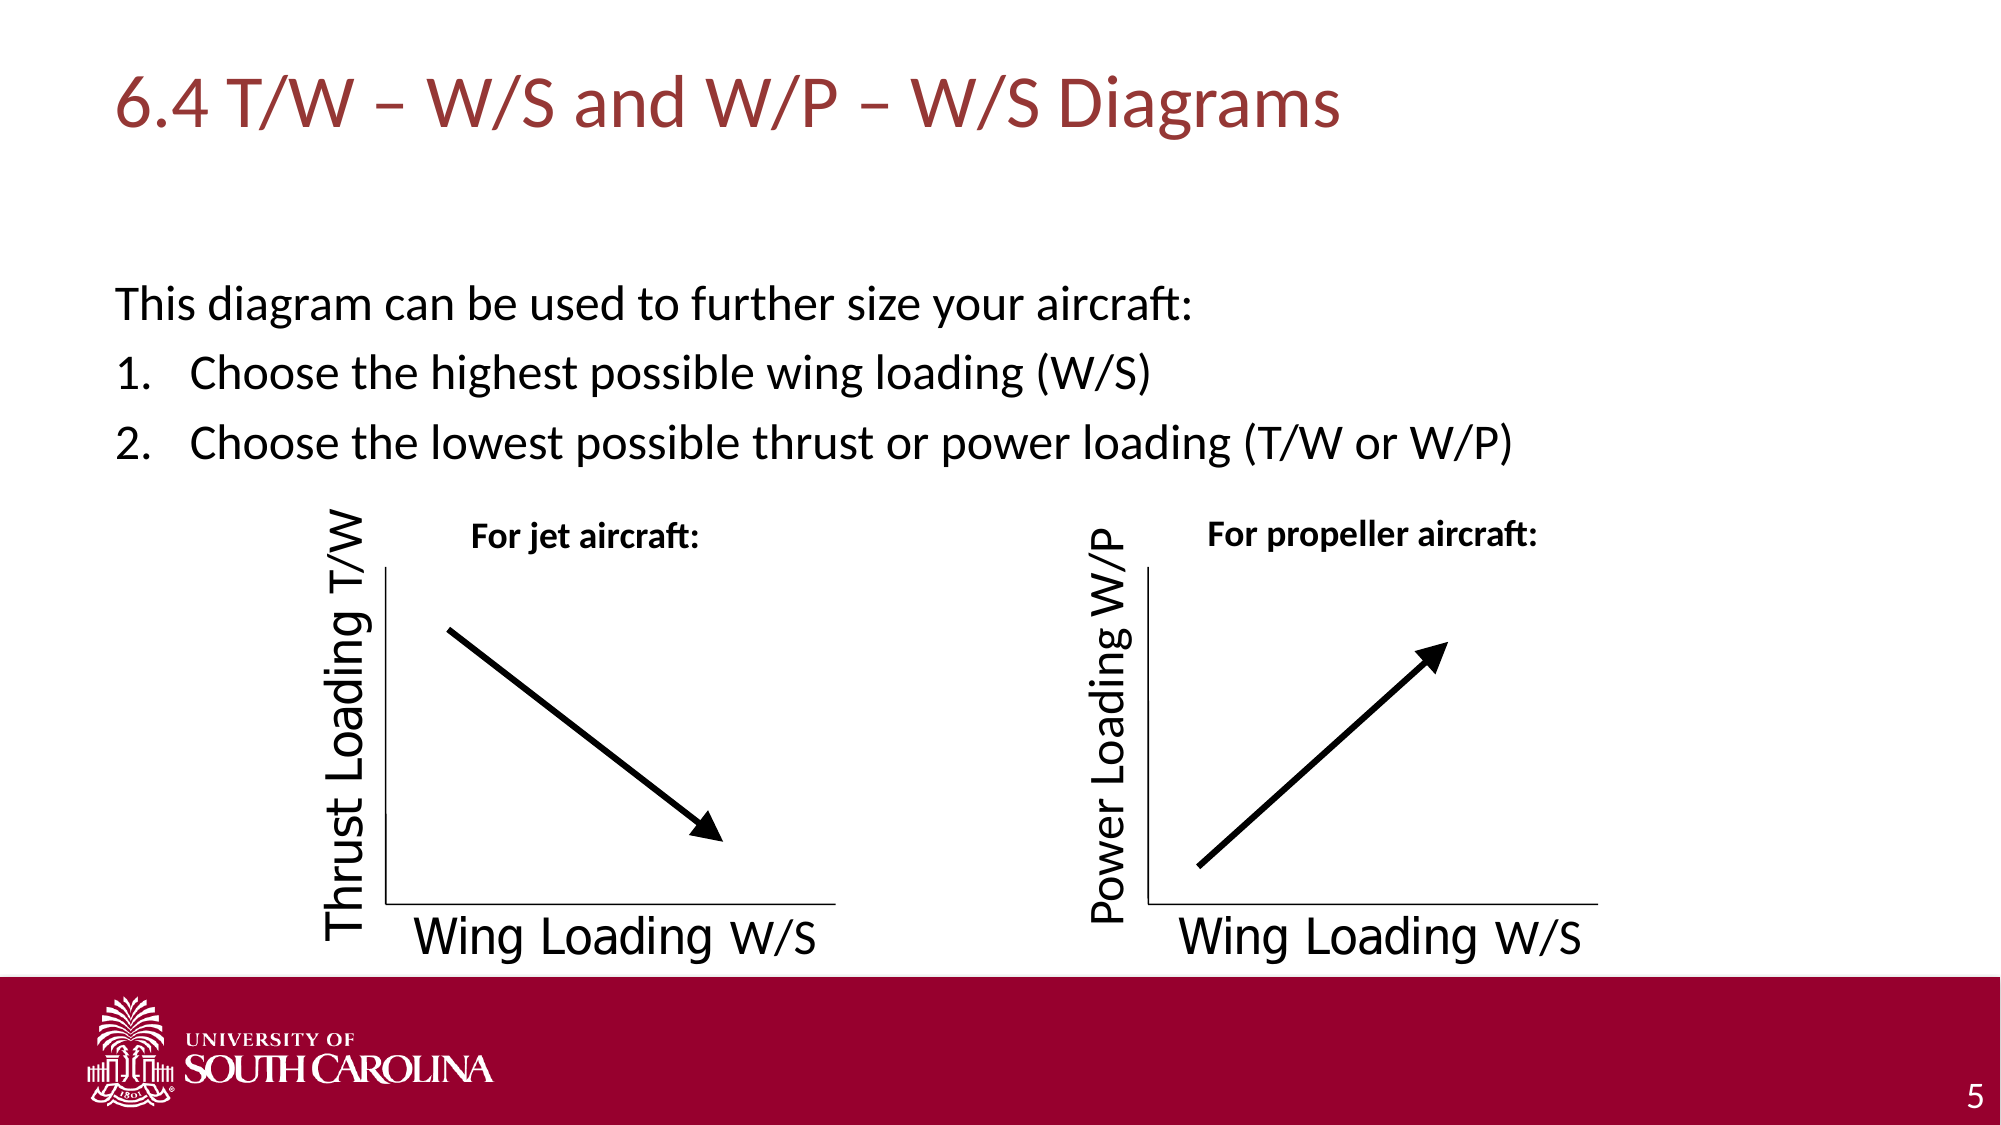

# 6.4 T/W – W/S and W/P – W/S Diagrams
This diagram can be used to further size your aircraft:
Choose the highest possible wing loading (W/S)
Choose the lowest possible thrust or power loading (T/W or W/P)

Thrust Loading T/W
Wing Loading W/S

For propeller aircraft:
For jet aircraft:

Power Loading W/P
Wing Loading W/S